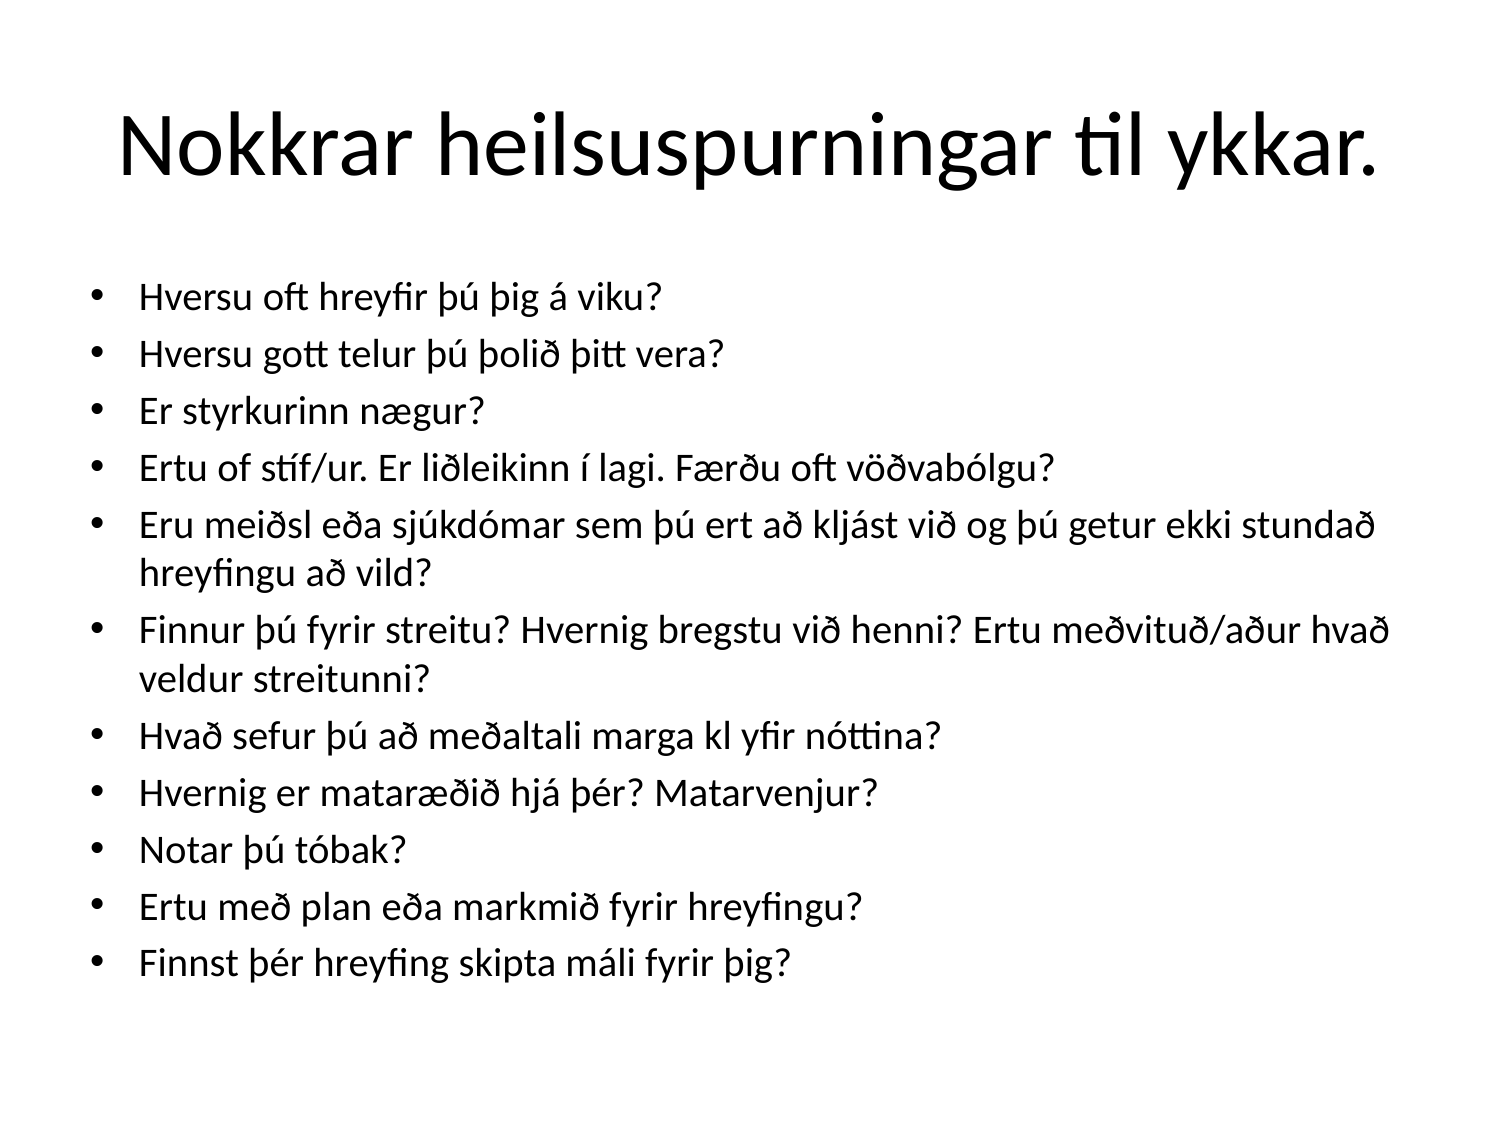

# Nokkrar heilsuspurningar til ykkar.
Hversu oft hreyfir þú þig á viku?
Hversu gott telur þú þolið þitt vera?
Er styrkurinn nægur?
Ertu of stíf/ur. Er liðleikinn í lagi. Færðu oft vöðvabólgu?
Eru meiðsl eða sjúkdómar sem þú ert að kljást við og þú getur ekki stundað hreyfingu að vild?
Finnur þú fyrir streitu? Hvernig bregstu við henni? Ertu meðvituð/aður hvað veldur streitunni?
Hvað sefur þú að meðaltali marga kl yfir nóttina?
Hvernig er mataræðið hjá þér? Matarvenjur?
Notar þú tóbak?
Ertu með plan eða markmið fyrir hreyfingu?
Finnst þér hreyfing skipta máli fyrir þig?